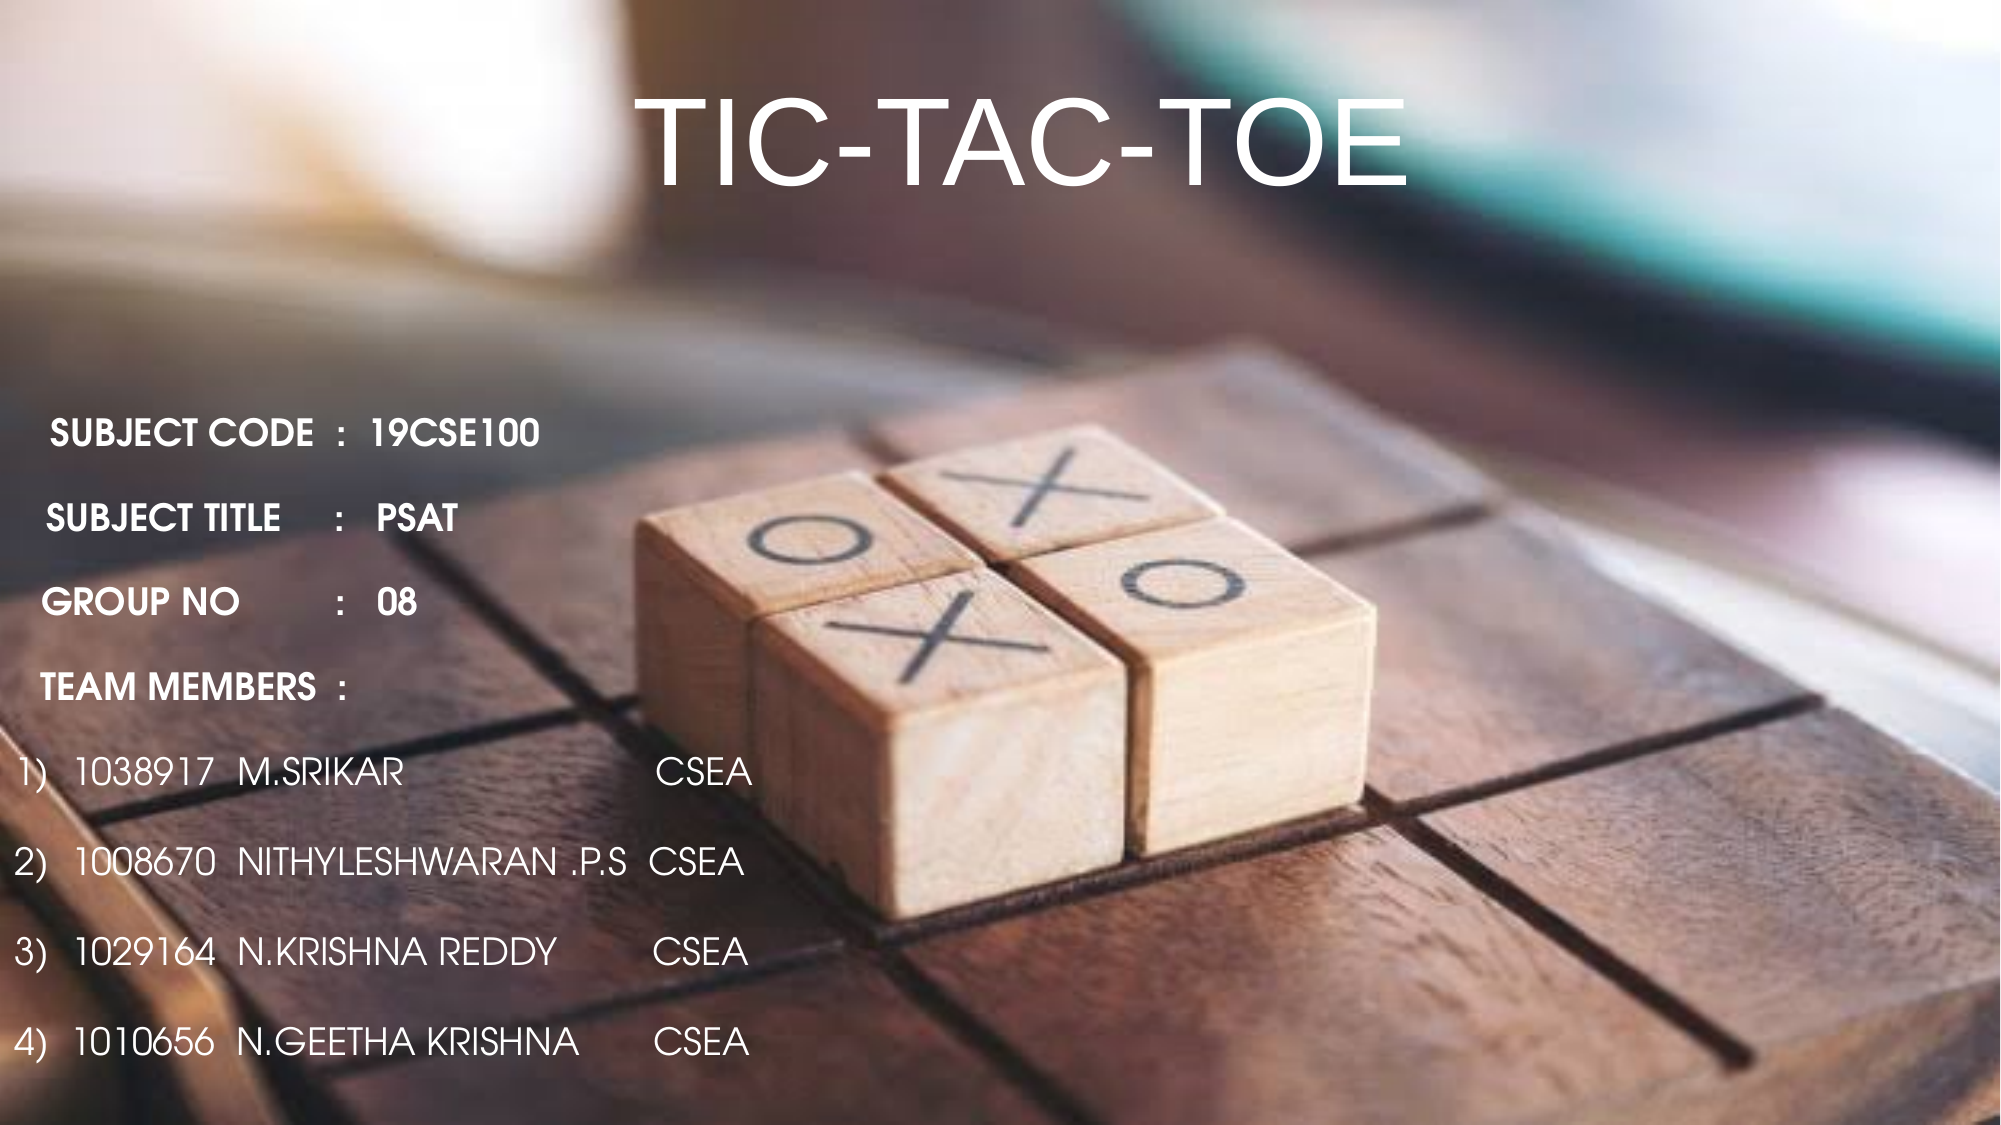

TIC-TAC-TOE
 SUBJECT CODE  :  19CSE100
SUBJECT TITLE     :   PSAT
GROUP NO         :   08
TEAM MEMBERS  :

1038917  M.SRIKAR                        CSEA

1008670  NITHYLESHWARAN .P.S  CSEA

1029164  N.KRISHNA REDDY         CSEA

4)  1010656  N.GEETHA KRISHNA       CSEA